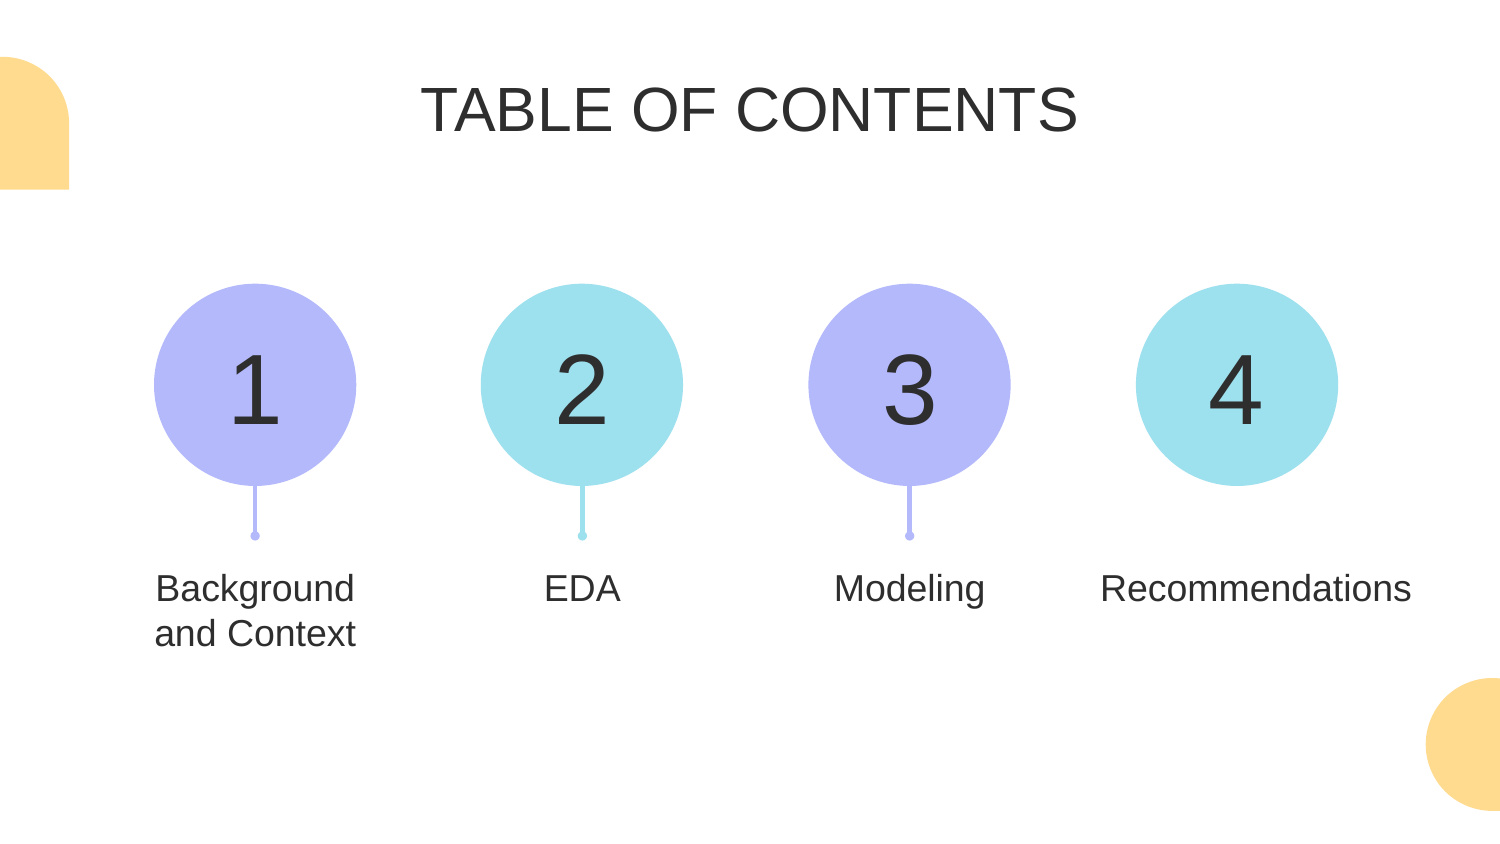

TABLE OF CONTENTS

1
2
3
4
Recommendations
Background and Context
# EDA
Modeling